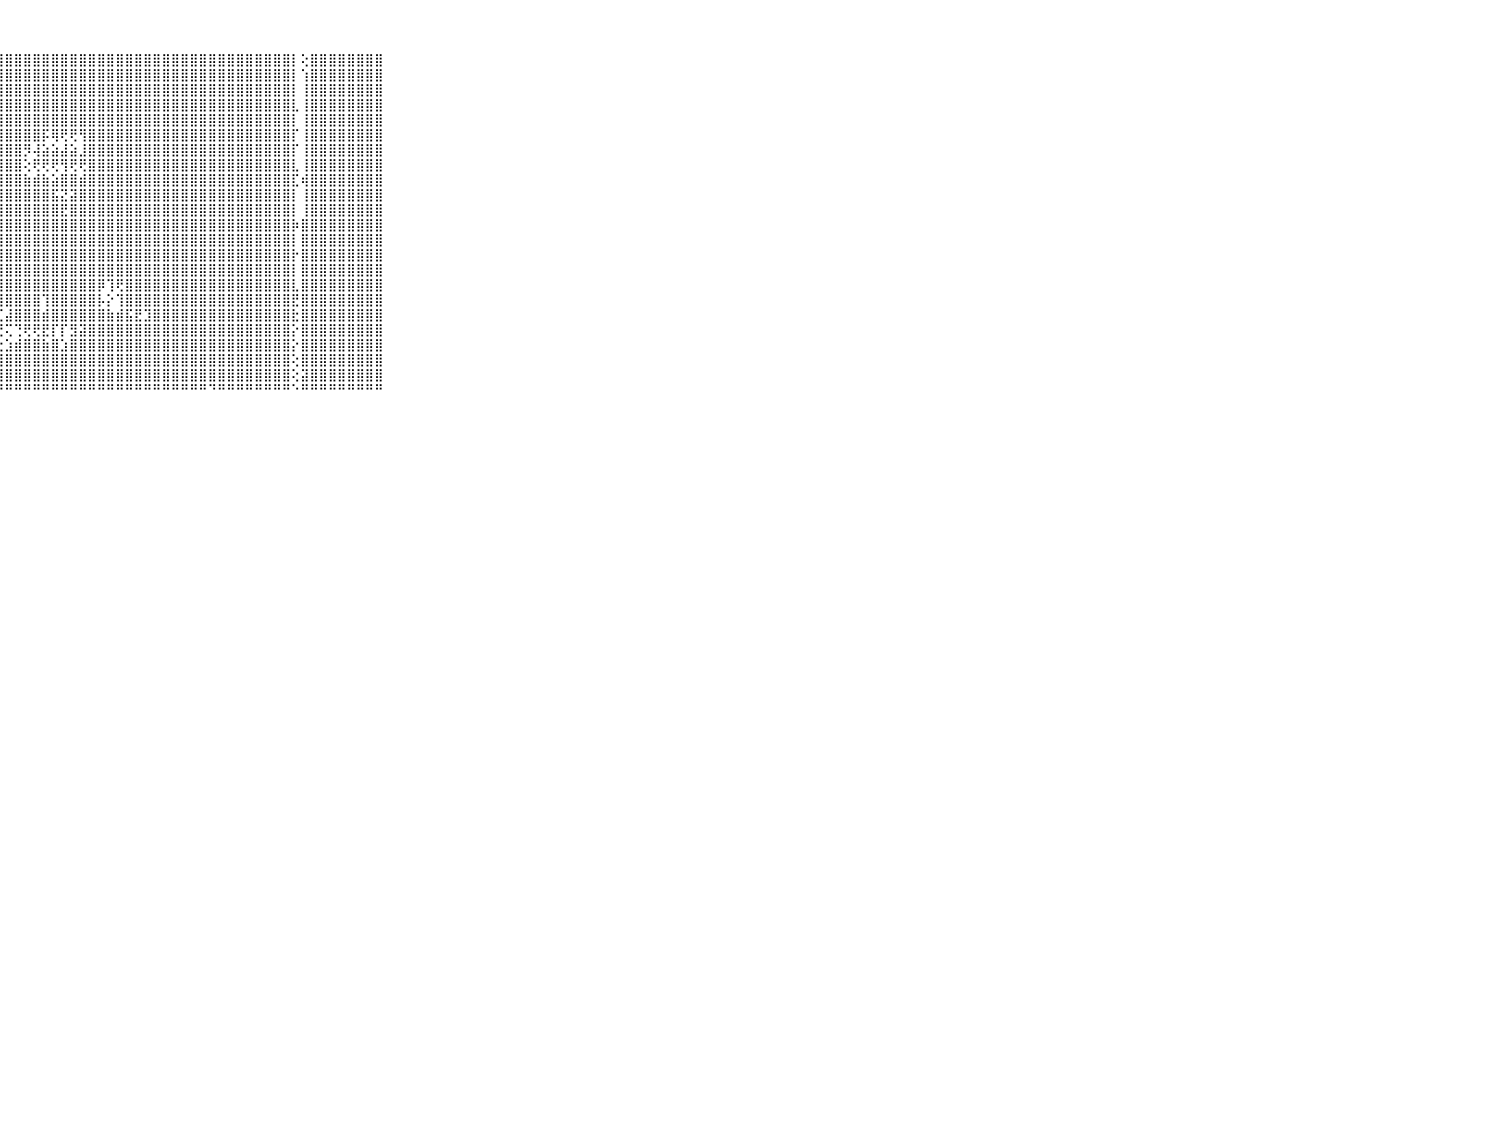

⠀⠀⠀⠀⠀⠀⠀⠀⠀⠀⠀⣿⣿⣿⣿⣿⣿⣿⣿⣿⣿⣿⣿⣿⣿⣿⣿⣿⣿⣿⣿⣿⣿⣿⣿⣿⣿⣿⣿⣿⣿⣿⣿⣿⣿⣿⣿⣿⣿⣿⣿⣿⣿⣿⣿⣿⣿⣿⣿⡇⢕⣿⣿⣿⣿⣿⣿⣿⣿⠀⠀⠀⠀⠀⠀⠀⠀⠀⠀⠀⠀
⠀⠀⠀⠀⠀⠀⠀⠀⠀⠀⠀⣿⣿⣿⣿⣿⣿⣿⣿⣿⣿⣿⣿⣿⣿⣿⣿⣿⣿⣿⣿⣿⣿⣿⣿⣿⣿⣿⣿⣿⣿⣿⣿⣿⣿⣿⣿⣿⣿⣿⣿⣿⣿⣿⣿⣿⣿⣿⣿⡇⢱⣿⣿⣿⣿⣿⣿⣿⣿⠀⠀⠀⠀⠀⠀⠀⠀⠀⠀⠀⠀
⠀⠀⠀⠀⠀⠀⠀⠀⠀⠀⠀⣿⣿⣿⣿⣿⣿⣿⣿⣿⣿⣿⣿⣿⣿⣿⣿⣿⣿⣿⣿⣿⣿⣿⣿⣿⣿⣿⣿⣿⣿⣿⣿⣿⣿⣿⣿⣿⣿⣿⣿⣿⣿⣿⣿⣿⣿⣿⣿⡇⢸⣿⣿⣿⣿⣿⣿⣿⣿⠀⠀⠀⠀⠀⠀⠀⠀⠀⠀⠀⠀
⠀⠀⠀⠀⠀⠀⠀⠀⠀⠀⠀⣿⣿⣿⣿⣿⣿⣿⣿⣿⣿⣿⣿⣿⣿⣿⣿⣿⣿⣿⣿⣿⣿⣿⣿⣿⣿⣿⣿⣿⣿⣿⣿⣿⣿⣿⣿⣿⣿⣿⣿⣿⣿⣿⣿⣿⣿⣿⣿⣇⢸⣿⣿⣿⣿⣿⣿⣿⣿⠀⠀⠀⠀⠀⠀⠀⠀⠀⠀⠀⠀
⠀⠀⠀⠀⠀⠀⠀⠀⠀⠀⠀⣿⣿⣿⣿⣿⣿⣿⣿⣿⣿⣿⣿⣿⣿⣿⣿⣿⣿⣿⣿⣿⣿⣿⣿⣿⣿⣿⣿⣿⣿⣿⣿⣿⣿⣿⣿⣿⣿⣿⣿⣿⣿⣿⣿⣿⣿⣿⣿⡇⢸⣿⣿⣿⣿⣿⣿⣿⣿⠀⠀⠀⠀⠀⠀⠀⠀⠀⠀⠀⠀
⠀⠀⠀⠀⠀⠀⠀⠀⠀⠀⠀⣿⣿⣿⣿⣿⣿⣿⣿⣿⣿⣿⣿⣿⣿⣿⣿⣿⣿⣿⣿⣿⡯⢿⢟⢟⢻⣿⣿⣿⣿⣿⣿⣿⣿⣿⣿⣿⣿⣿⣿⣿⣿⣿⣿⣿⣿⣿⣿⡏⢸⣿⣿⣿⣿⣿⣿⣿⣿⠀⠀⠀⠀⠀⠀⠀⠀⠀⠀⠀⠀
⠀⠀⠀⠀⠀⠀⠀⠀⠀⠀⠀⣿⣿⣿⣿⣿⣿⣿⣿⣿⣿⣿⣿⣿⣿⣿⣿⣿⣿⣿⡻⢼⣵⣵⣼⣵⣸⣿⣿⣿⣿⣿⣿⣿⣿⣿⣿⣿⣿⣿⣿⣿⣿⣿⣿⣿⣿⣿⣿⡏⢸⣿⣿⣿⣿⣿⣿⣿⣿⠀⠀⠀⠀⠀⠀⠀⠀⠀⠀⠀⠀
⠀⠀⠀⠀⠀⠀⠀⠀⠀⠀⠀⣿⣿⣿⣿⣿⣿⣿⣿⣿⣿⣿⣿⣿⣿⣿⣿⣿⣿⣿⢕⢟⢟⢟⢻⢟⢟⣿⣿⣿⣿⣿⣿⣿⣿⣿⣿⣿⣿⣿⣿⣿⣿⣿⣿⣿⣿⣿⣿⣇⢸⣿⣿⣿⣿⣿⣿⣿⣿⠀⠀⠀⠀⠀⠀⠀⠀⠀⠀⠀⠀
⠀⠀⠀⠀⠀⠀⠀⠀⠀⠀⠀⣿⣿⣿⣿⣿⣿⣿⣿⣿⣿⣿⣿⣿⣿⣿⣿⣿⣿⣿⣷⣾⣷⣵⣿⣿⣾⣿⣿⣿⣿⣿⣿⣿⣿⣿⣿⣿⣿⣿⣿⣿⣿⣿⣿⣿⣿⣿⣿⣏⢾⣿⣿⣿⣿⣿⣿⣿⣿⠀⠀⠀⠀⠀⠀⠀⠀⠀⠀⠀⠀
⠀⠀⠀⠀⠀⠀⠀⠀⠀⠀⠀⣿⣿⣿⣿⣿⣿⣿⣿⣿⣿⣿⣿⣿⣿⣿⣿⣿⣿⣿⣿⣿⣿⣯⣝⣽⣿⣿⣿⣿⣿⣿⣿⣿⣿⣿⣿⣿⣿⣿⣿⣿⣿⣿⣿⣿⣿⣿⣿⡇⢸⣿⣿⣿⣿⣿⣿⣿⣿⠀⠀⠀⠀⠀⠀⠀⠀⠀⠀⠀⠀
⠀⠀⠀⠀⠀⠀⠀⠀⠀⠀⠀⣿⣿⣿⣿⣿⣿⣿⣿⣿⣿⣿⣿⣿⣿⣿⣿⣿⣿⣿⣿⣿⣿⣿⣟⣿⣿⣿⣿⣿⣿⣿⣿⣿⣿⣿⣿⣿⣿⣿⣿⣿⣿⣿⣿⣿⣿⣿⣿⡇⢸⣿⣿⣿⣿⣿⣿⣿⣿⠀⠀⠀⠀⠀⠀⠀⠀⠀⠀⠀⠀
⠀⠀⠀⠀⠀⠀⠀⠀⠀⠀⠀⣿⣿⣿⣿⣿⣿⣿⣿⣿⣿⣿⣿⣿⣿⣿⣿⣿⣿⣿⣿⣿⣿⣿⣿⣿⣿⣿⣿⣿⣿⣿⣿⣿⣿⣿⣿⣿⣿⣿⣿⣿⣿⣿⣿⣿⣿⣿⣿⡷⣿⣿⣿⣿⣿⣿⣿⣿⣿⠀⠀⠀⠀⠀⠀⠀⠀⠀⠀⠀⠀
⠀⠀⠀⠀⠀⠀⠀⠀⠀⠀⠀⣿⣿⣿⣿⣿⣿⣿⣿⣿⣿⣿⣿⣿⣿⣿⣿⣿⣿⣿⣿⣿⣿⣿⣿⣿⣿⣿⣿⣿⣿⣿⣿⣿⣿⣿⣿⣿⣿⣿⣿⣿⣿⣿⣿⣿⣿⣿⣿⡇⣿⣿⣿⣿⣿⣿⣿⣿⣿⠀⠀⠀⠀⠀⠀⠀⠀⠀⠀⠀⠀
⠀⠀⠀⠀⠀⠀⠀⠀⠀⠀⠀⣿⣿⣿⣿⣿⣿⣿⣿⣿⣿⣿⣿⣿⣿⣿⣿⣿⣿⣿⣿⣿⣿⣿⣿⣿⣿⣿⣿⣿⣿⣿⣿⣿⣿⣿⣿⣿⣿⣿⣿⣿⣿⣿⣿⣿⣿⣿⣿⡗⣿⣿⣿⣿⣿⣿⣿⣿⣿⠀⠀⠀⠀⠀⠀⠀⠀⠀⠀⠀⠀
⠀⠀⠀⠀⠀⠀⠀⠀⠀⠀⠀⣿⣿⣿⣿⣿⣿⣿⣿⣿⣿⣿⣿⣿⣿⣿⣿⣿⣿⣿⣿⣿⣿⣿⣿⣿⣿⣿⣿⣿⣿⣿⣿⣿⣿⣿⣿⣿⣿⣿⣿⣿⣿⣿⣿⣿⣿⣿⣿⡇⣿⣿⣿⣿⣿⣿⣿⣿⣿⠀⠀⠀⠀⠀⠀⠀⠀⠀⠀⠀⠀
⠀⠀⠀⠀⠀⠀⠀⠀⠀⠀⠀⣿⣿⣿⣿⣿⣿⣿⣿⣿⣿⣿⡿⣟⣟⢟⢹⣿⣿⣿⣿⣿⣿⣿⣿⣿⣿⣿⡿⢹⢟⣿⣿⣿⣿⣿⣿⣿⣿⣿⣿⣿⣿⣿⣿⣿⣿⣿⣿⣇⣿⣿⣿⣿⣿⣿⣿⣿⣿⠀⠀⠀⠀⠀⠀⠀⠀⠀⠀⠀⠀
⠀⠀⠀⠀⠀⠀⠀⠀⠀⠀⠀⣿⣿⣿⣿⣿⣿⣿⣿⣿⣿⣿⣿⣷⣾⣿⣿⣿⣿⣿⣿⣿⢹⣿⣿⣿⣿⣿⡧⡕⢹⣿⣿⣿⣿⣿⣿⣿⣿⣿⣿⣿⣿⣿⣿⣿⣿⣿⣿⣟⣿⣿⣿⣿⣿⣿⣿⣿⣿⠀⠀⠀⠀⠀⠀⠀⠀⠀⠀⠀⠀
⠀⠀⠀⠀⠀⠀⠀⠀⠀⠀⠀⣿⣿⣿⣿⣿⣿⣿⣿⣿⣿⣿⣾⣿⣿⢝⢟⢏⣼⣿⣿⣿⣾⣿⣿⣿⣿⣿⣿⣷⣾⣯⣟⣹⣿⣿⣿⣿⣿⣿⣿⣿⣿⣿⣿⣿⣿⣿⣿⣗⣿⣿⣿⣿⣿⣿⣿⣿⣿⠀⠀⠀⠀⠀⠀⠀⠀⠀⠀⠀⠀
⠀⠀⠀⠀⠀⠀⠀⠀⠀⠀⠀⣿⣿⣿⣿⣿⣿⣿⣿⣿⣿⣿⣿⣿⣾⣿⣵⢜⢍⢙⢟⢟⣟⡏⡏⣻⣽⣿⣿⣿⣿⣿⣿⣿⣿⣿⣿⣿⣿⣿⣿⣿⣿⣿⣿⣿⣿⣿⣿⡕⣿⣿⣿⣿⣿⣿⣿⣿⣿⠀⠀⠀⠀⠀⠀⠀⠀⠀⠀⠀⠀
⠀⠀⠀⠀⠀⠀⠀⠀⠀⠀⠀⣿⣿⣿⣿⣿⣿⣿⣿⣿⣿⣿⣿⣿⣿⣿⣯⣕⣱⣾⣿⣿⣷⣿⣱⣿⣿⣿⣿⣿⣿⣿⣿⣿⣿⣿⣿⣿⣿⣿⣿⣿⣿⣿⣿⣿⣿⣿⣿⡕⣿⣿⣿⣿⣿⣿⣿⣿⣿⠀⠀⠀⠀⠀⠀⠀⠀⠀⠀⠀⠀
⠀⠀⠀⠀⠀⠀⠀⠀⠀⠀⠀⣿⣿⣿⣿⣿⣿⣿⣿⣿⣿⣿⣿⣿⣿⣿⣿⣿⣿⣿⣿⣿⣿⣿⣿⣿⣿⣿⣿⣿⣿⣿⣿⣿⣿⣿⣿⣿⣿⣿⣿⣿⣿⣿⣿⣿⣿⣿⣿⢕⣿⣿⣿⣿⣿⣿⣿⣿⣿⠀⠀⠀⠀⠀⠀⠀⠀⠀⠀⠀⠀
⠀⠀⠀⠀⠀⠀⠀⠀⠀⠀⠀⣿⣿⣿⣿⣿⣿⣿⣿⣿⣿⣿⣿⣿⣿⣿⣿⣿⣿⣿⣿⣿⣿⣿⣿⣿⣿⣿⣿⣿⣿⣿⣿⣿⣿⣿⣿⣿⣿⣿⣿⣿⣿⣿⣿⣿⣿⣿⣿⢕⣽⣿⣿⣿⣿⣿⣿⣿⣿⠀⠀⠀⠀⠀⠀⠀⠀⠀⠀⠀⠀
⠀⠀⠀⠀⠀⠀⠀⠀⠀⠀⠀⠛⠛⠛⠛⠛⠛⠛⠛⠛⠛⠛⠛⠛⠛⠛⠛⠛⠛⠛⠛⠛⠛⠛⠛⠛⠛⠛⠛⠛⠛⠛⠛⠛⠛⠛⠛⠛⠛⠛⠙⠛⠛⠛⠛⠛⠛⠛⠛⠑⠛⠛⠛⠛⠛⠛⠛⠛⠛⠀⠀⠀⠀⠀⠀⠀⠀⠀⠀⠀⠀